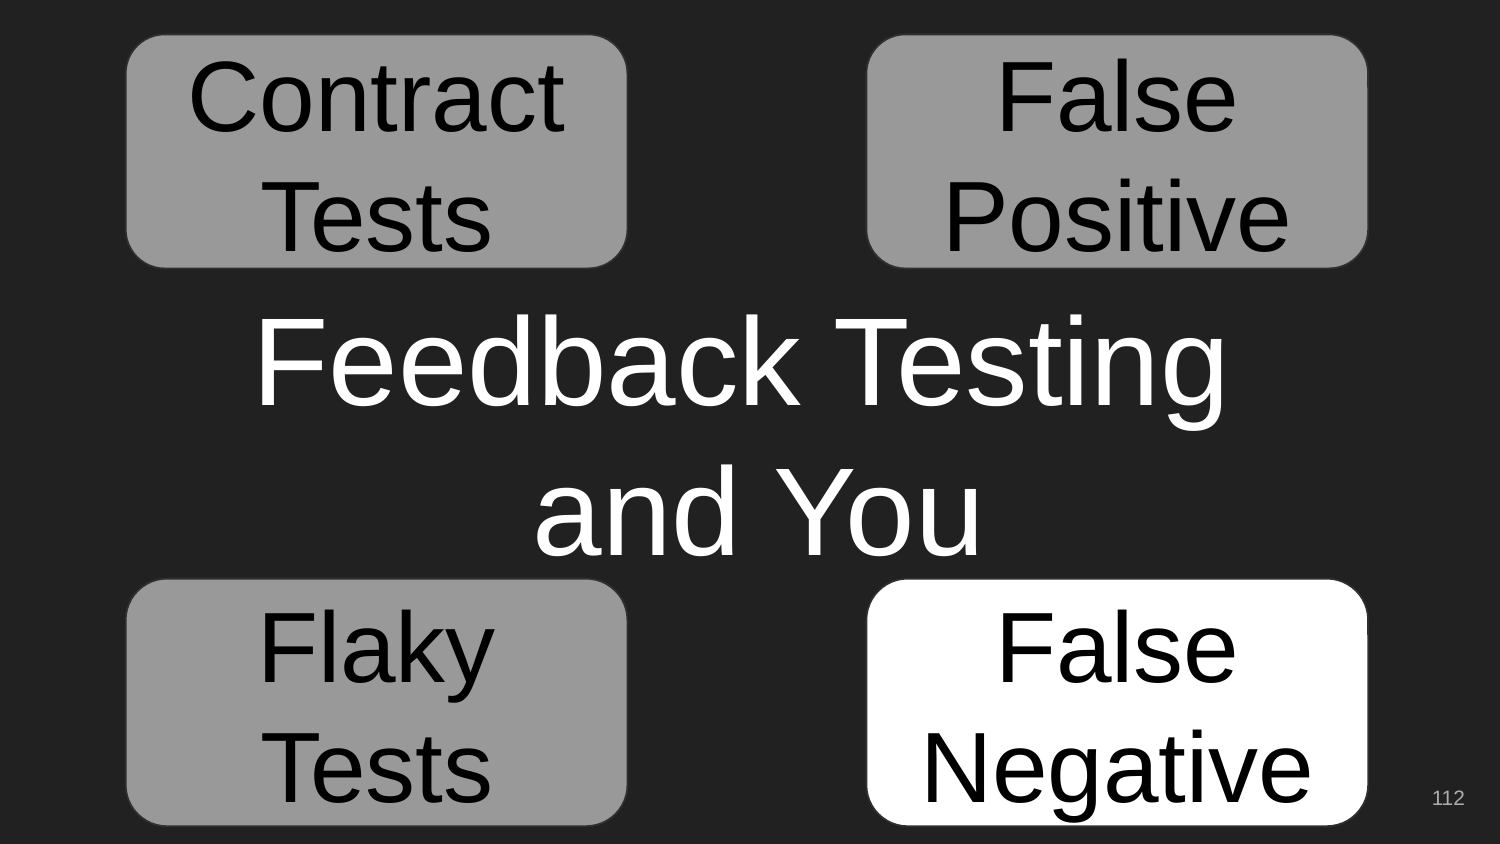

Contract Tests
Contract Tests
False Positive
False Positive
False Positive
False Positive
# Feedback Testing
and You
Flaky Tests
Flaky Tests
Flaky Tests
False Negative
Flaky Tests
False Negative
False Negative
112